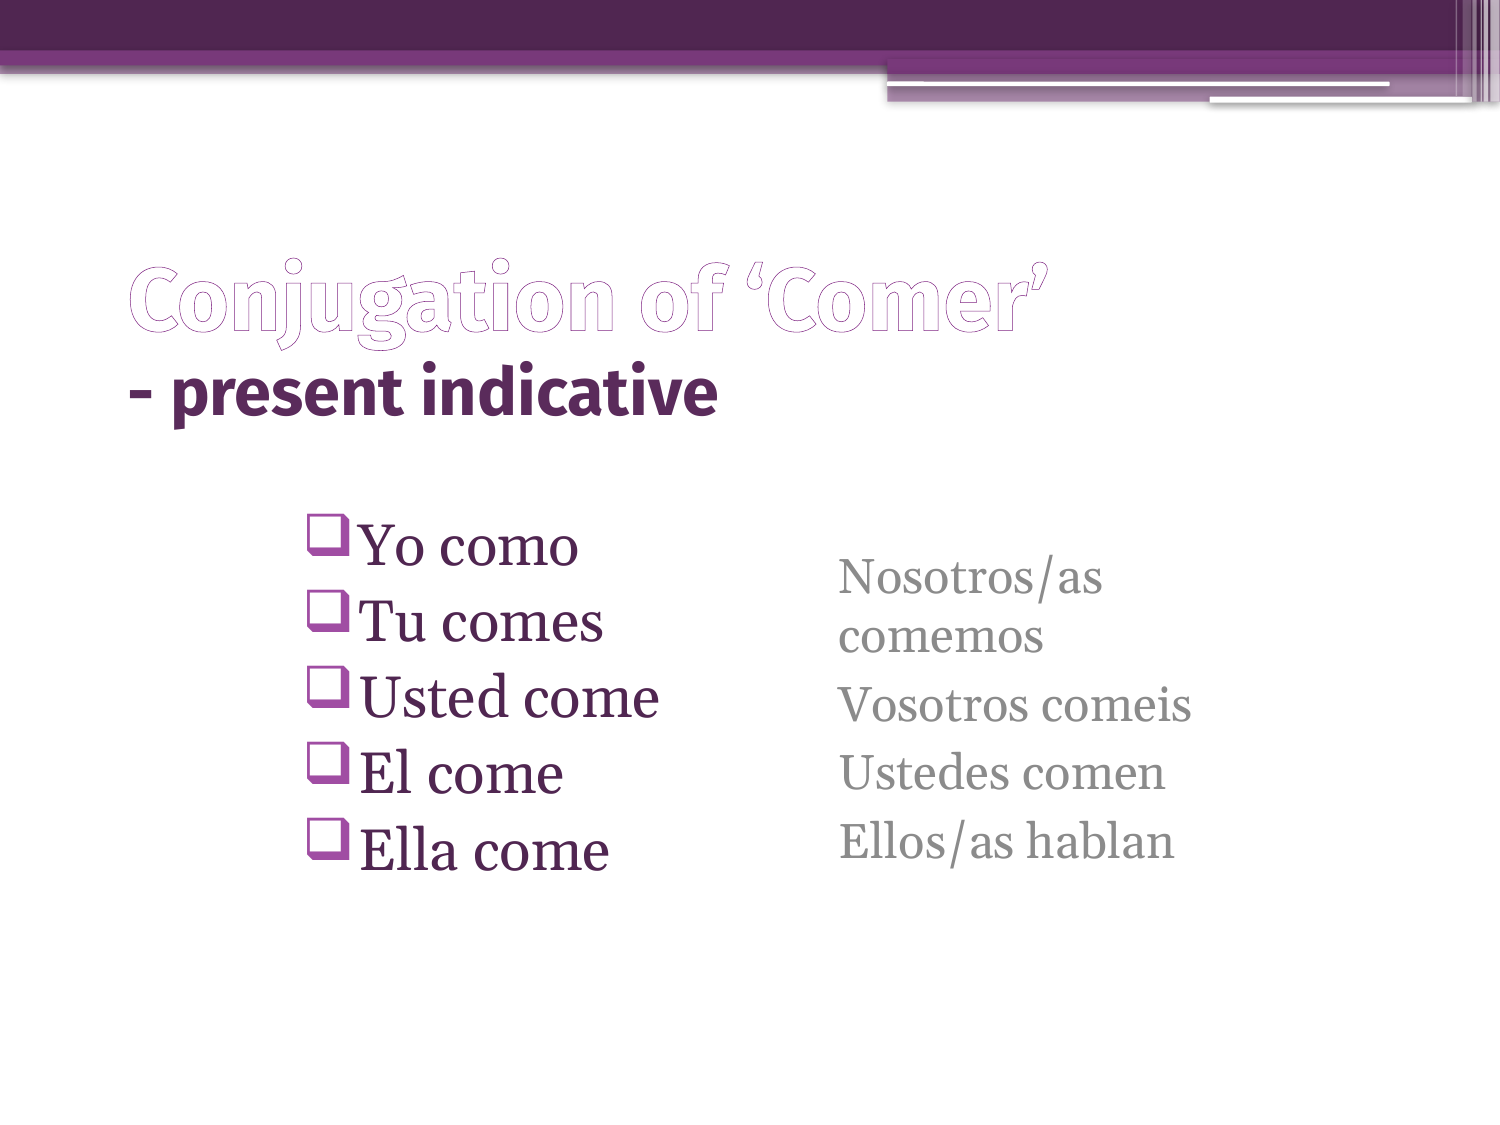

# Conjugation of ‘Comer’ - present indicative
Yo como
Tu comes
Usted come
El come
Ella come
Nosotros/as comemos
Vosotros comeis
Ustedes comen
Ellos/as hablan